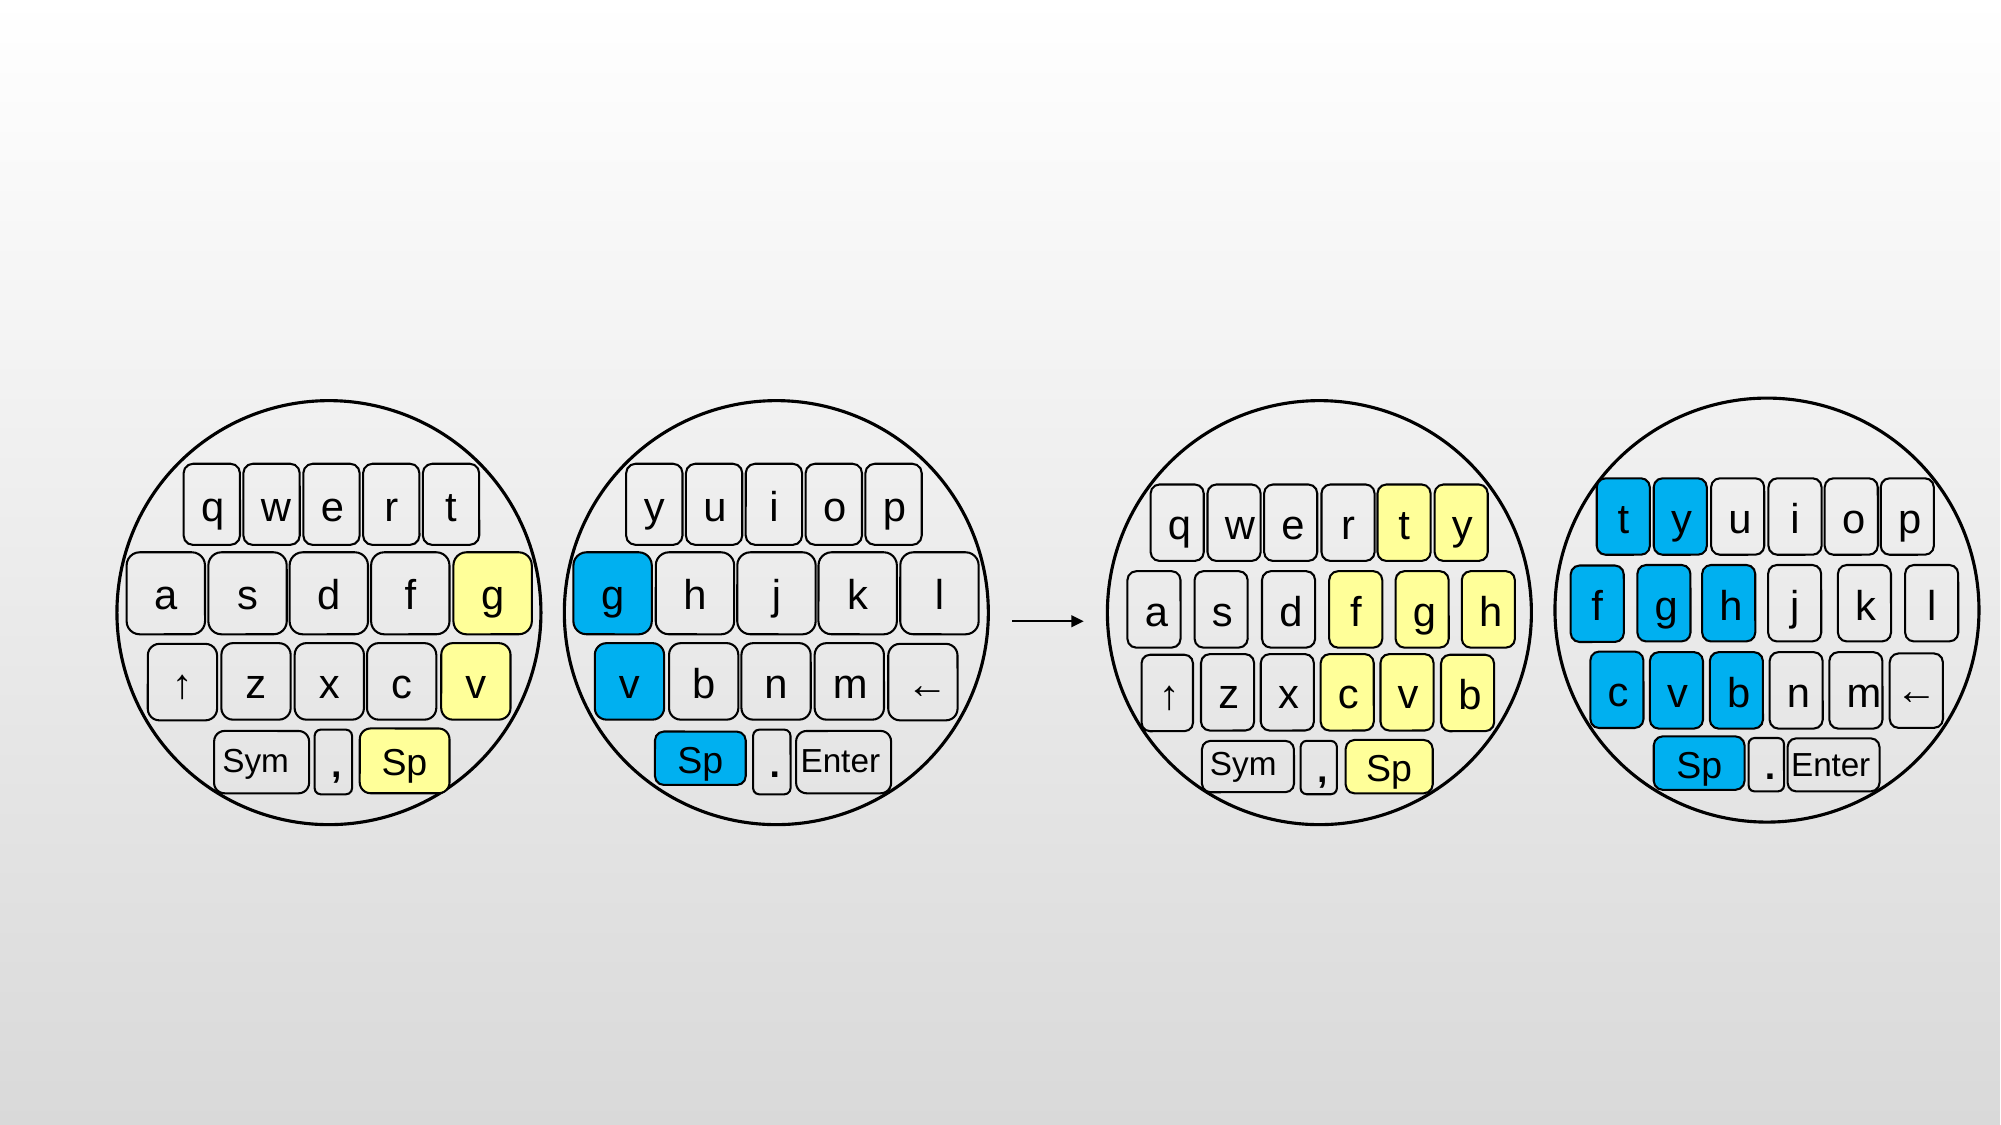

#

q
w
e
r
t
y
u
i
o
p
t
y
u
i
o
p
q
w
e
r
t
y
a
s
d
f
g
g
h
j
k
l
g
h
j
k
l
f
a
s
d
f
g
h
z
x
c
v
v
b
n
m
↑
←
c
v
b
n
m

←
z
x
c
v
↑
b
Sp
,
.

Sp
Sym
Enter
Sym
Enter

Sp
.
Sp

,